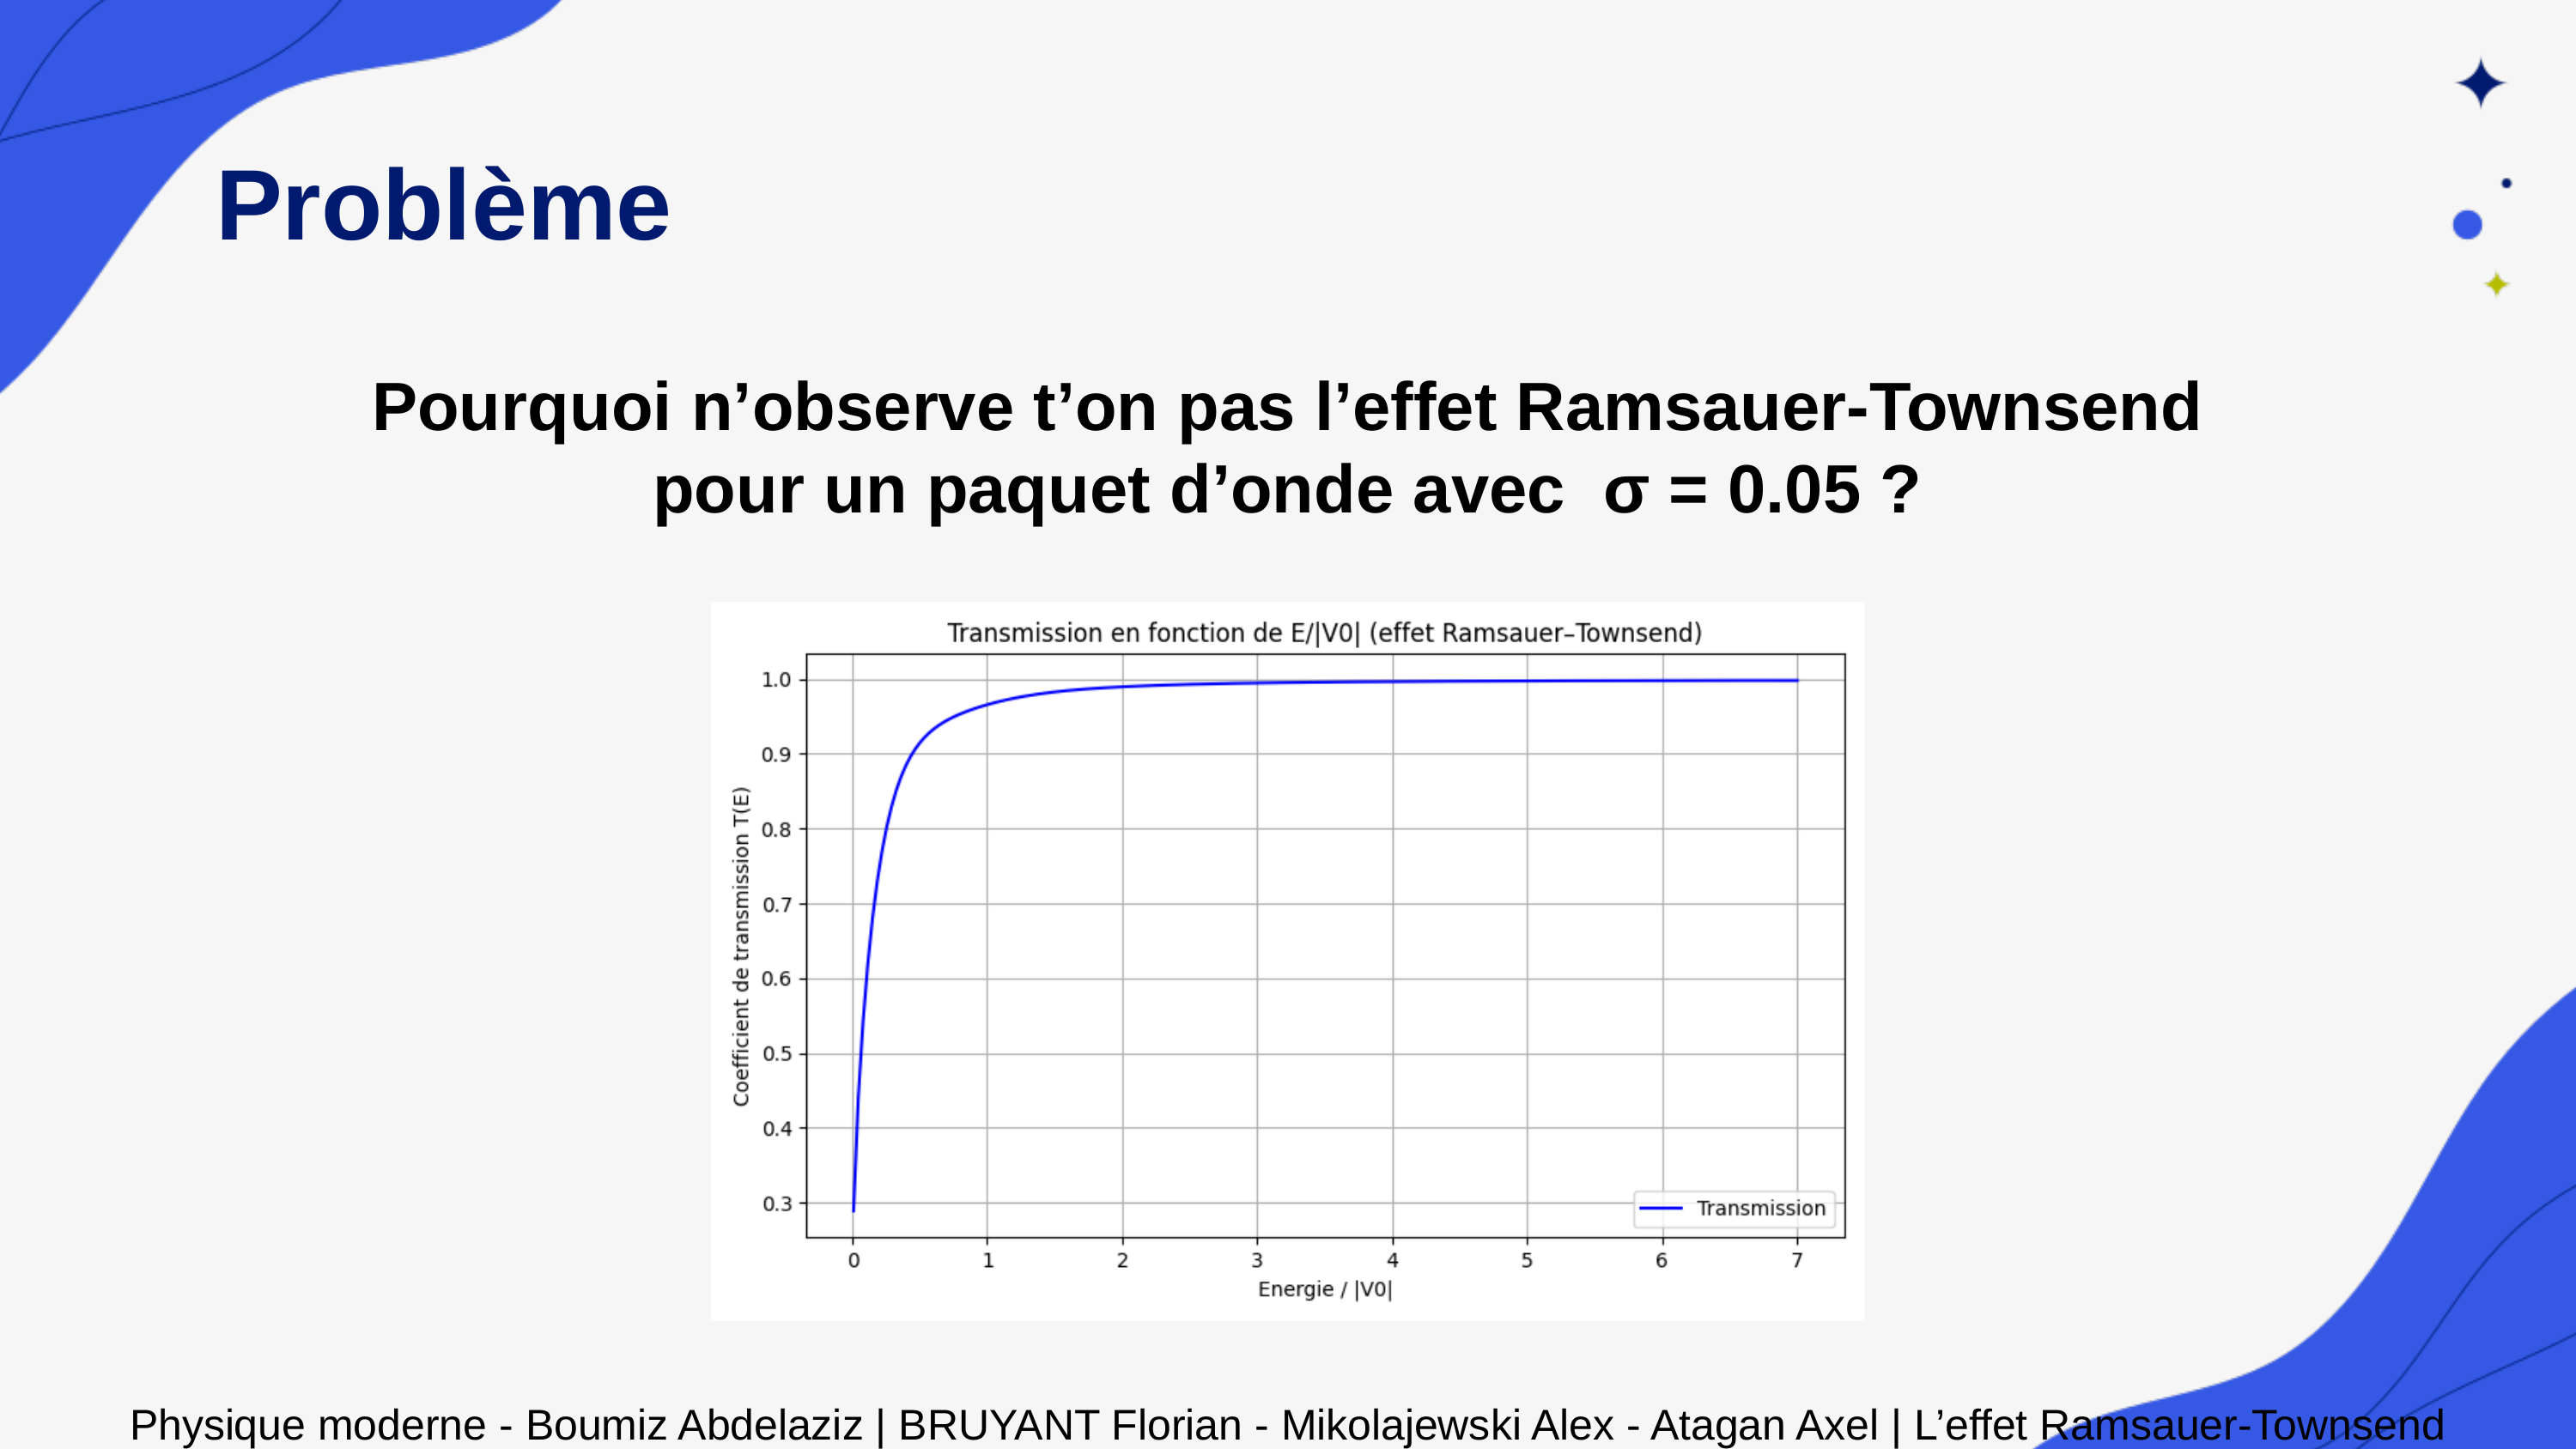

Problème
Pourquoi n’observe t’on pas l’effet Ramsauer-Townsend pour un paquet d’onde avec  σ = 0.05 ?

Physique moderne - Boumiz Abdelaziz | BRUYANT Florian - Mikolajewski Alex - Atagan Axel | L’effet Ramsauer-Townsend